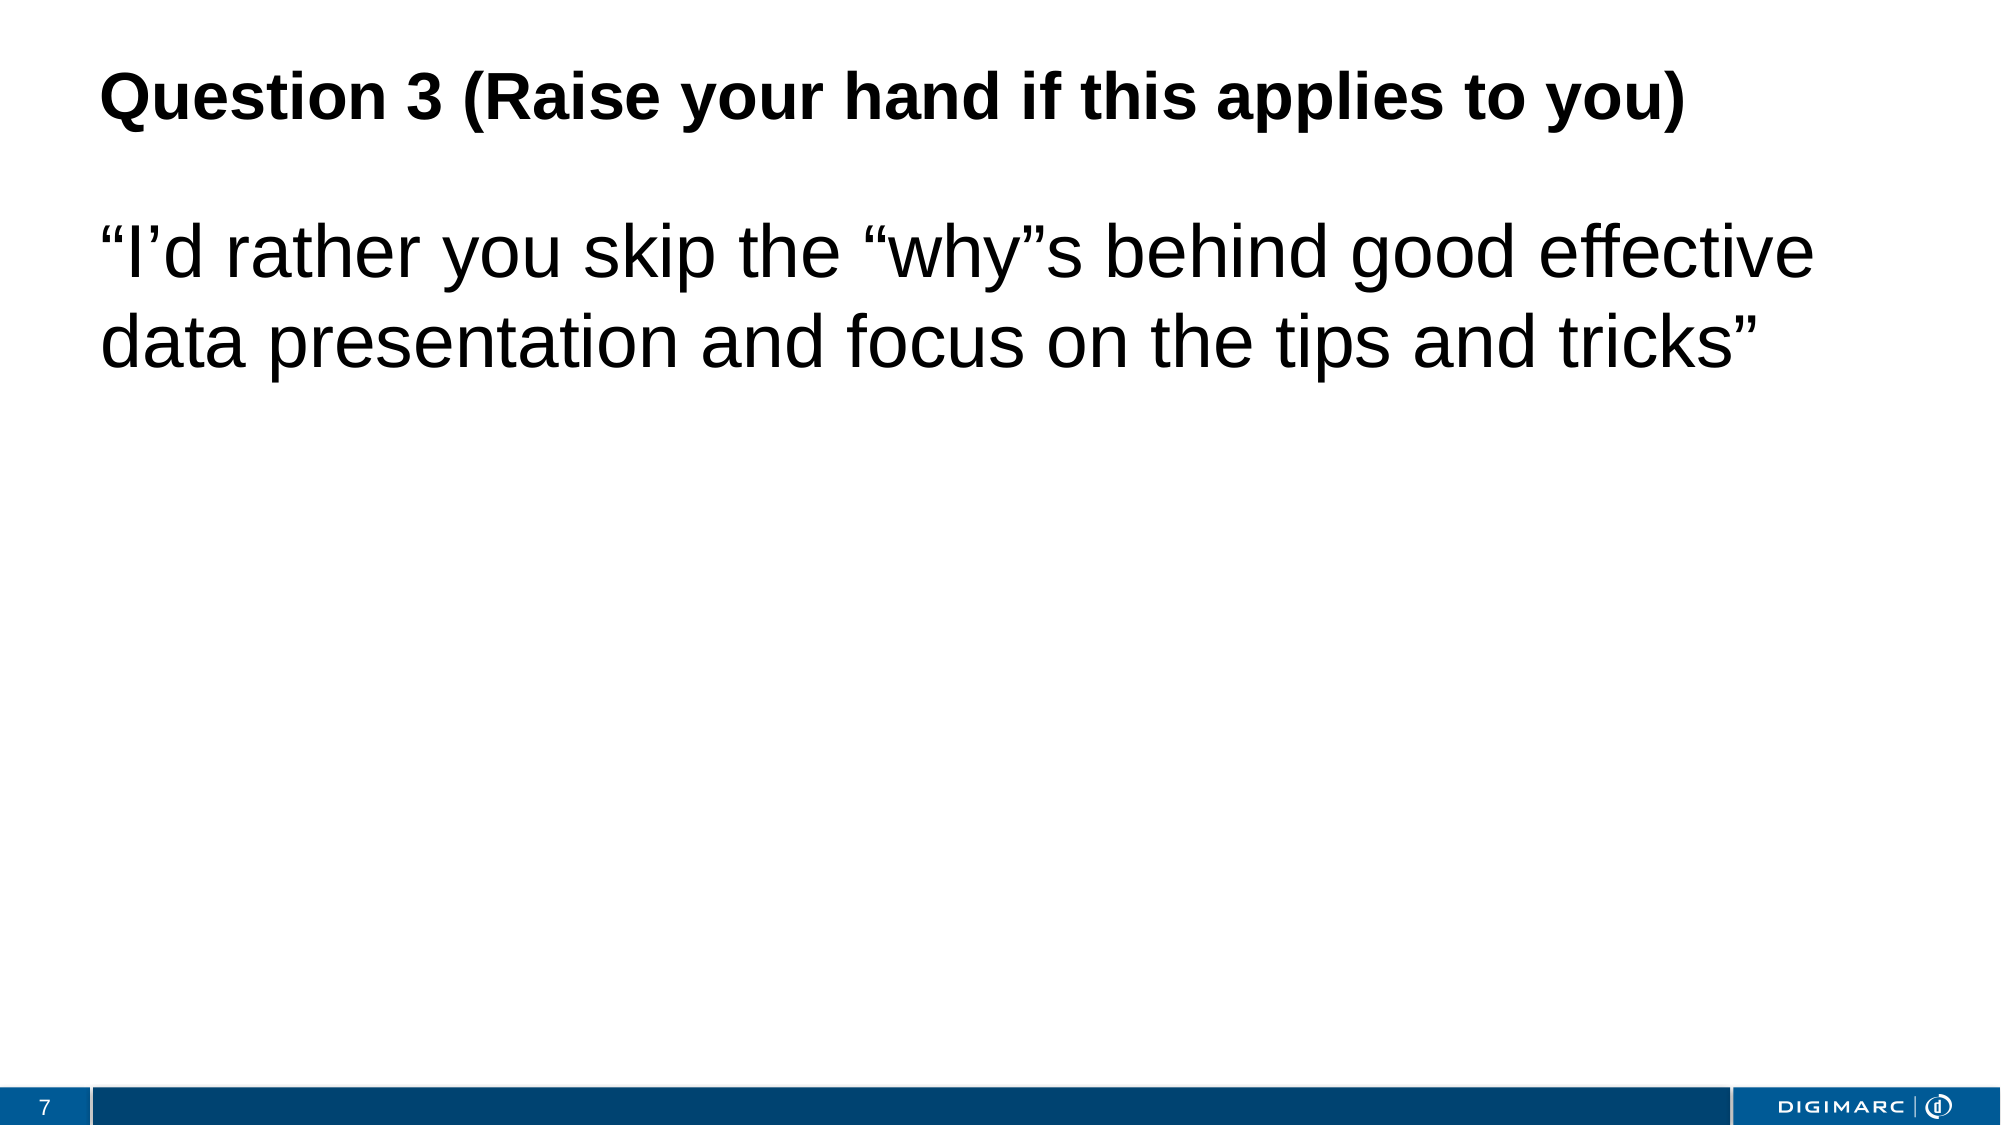

# Question 3 (Raise your hand if this applies to you)
“I’d rather you skip the “why”s behind good effective data presentation and focus on the tips and tricks”